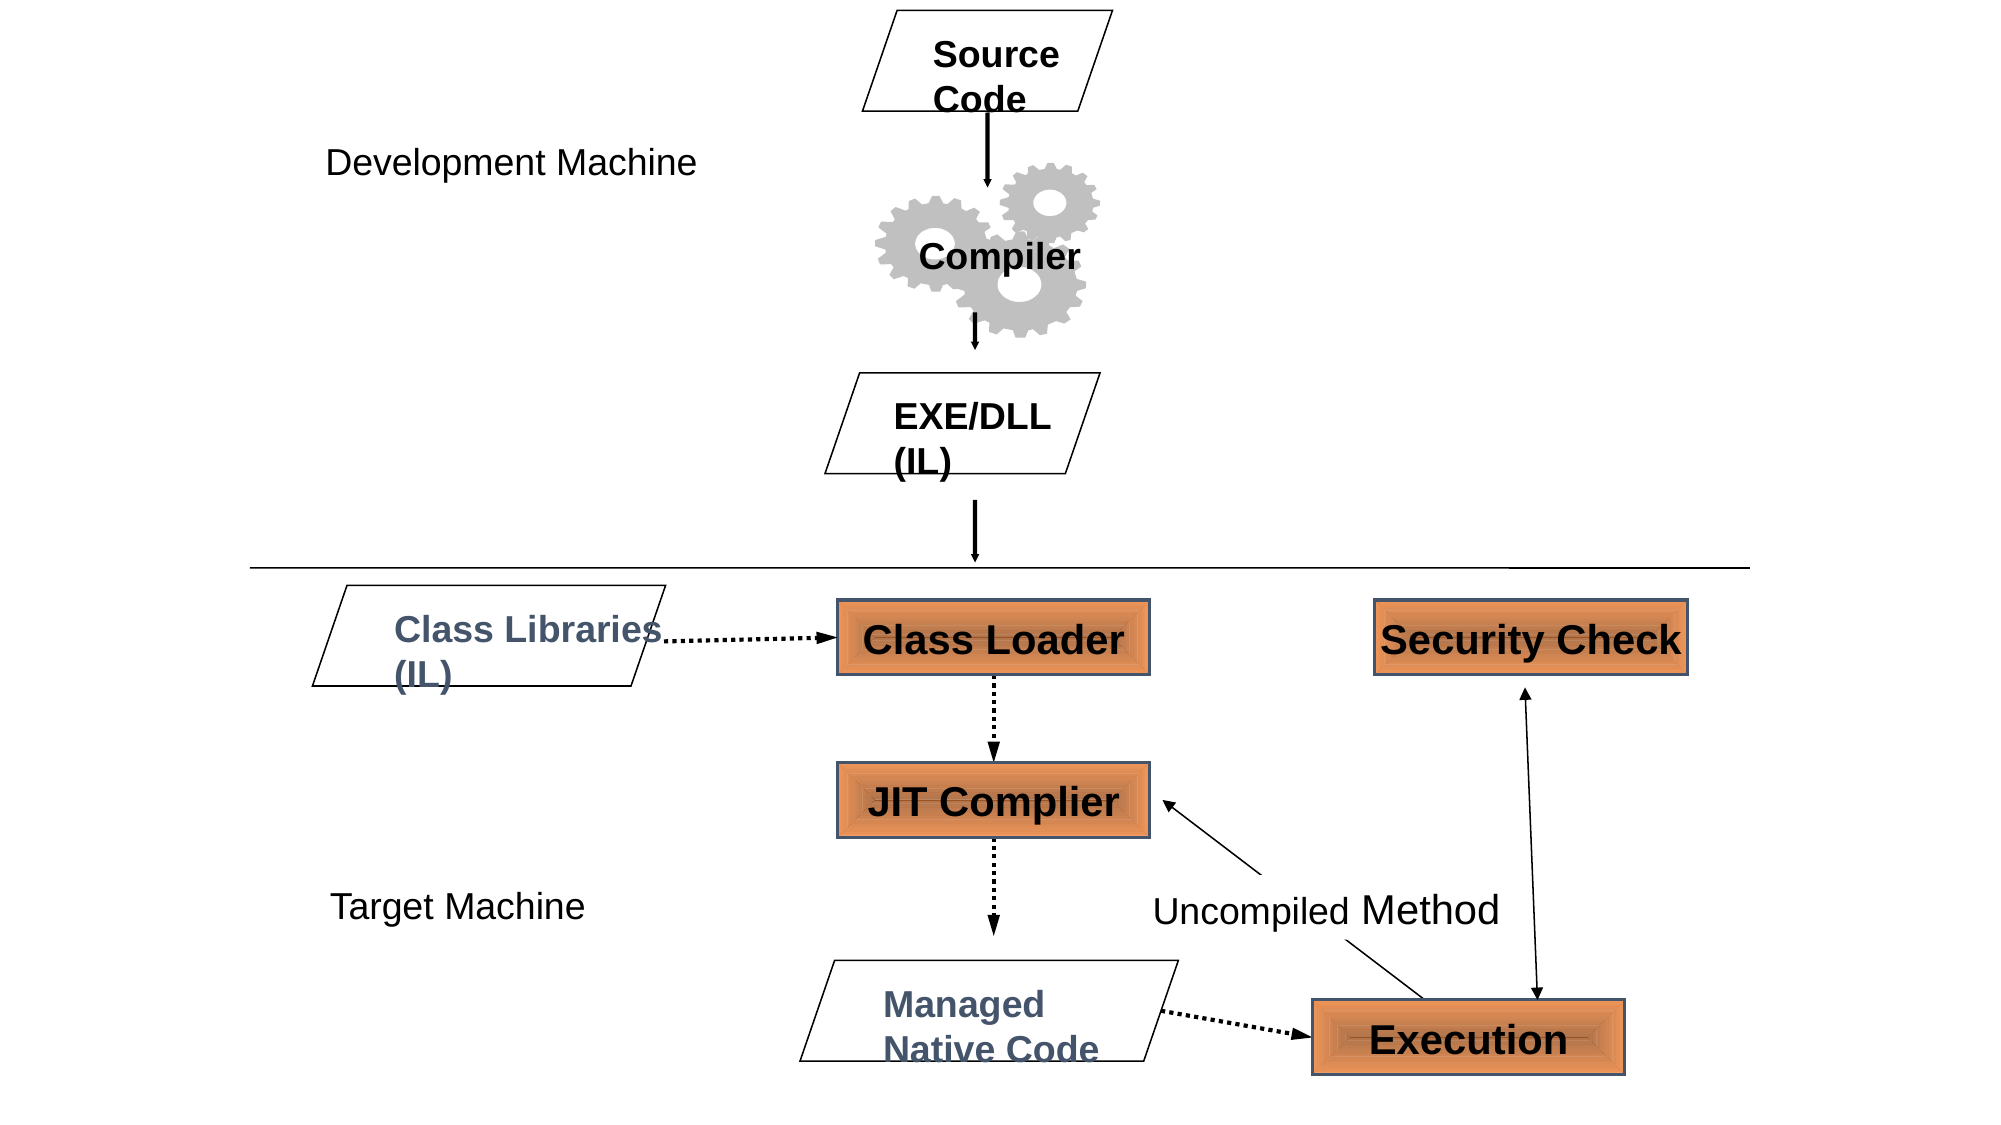

Source
Code

Development Machine

Compiler

EXE/DLL
(IL)

Class Libraries
(IL)
Class Loader
Security Check

JIT Complier

Target Machine
Uncompiled Method

Managed
Native Code
Execution